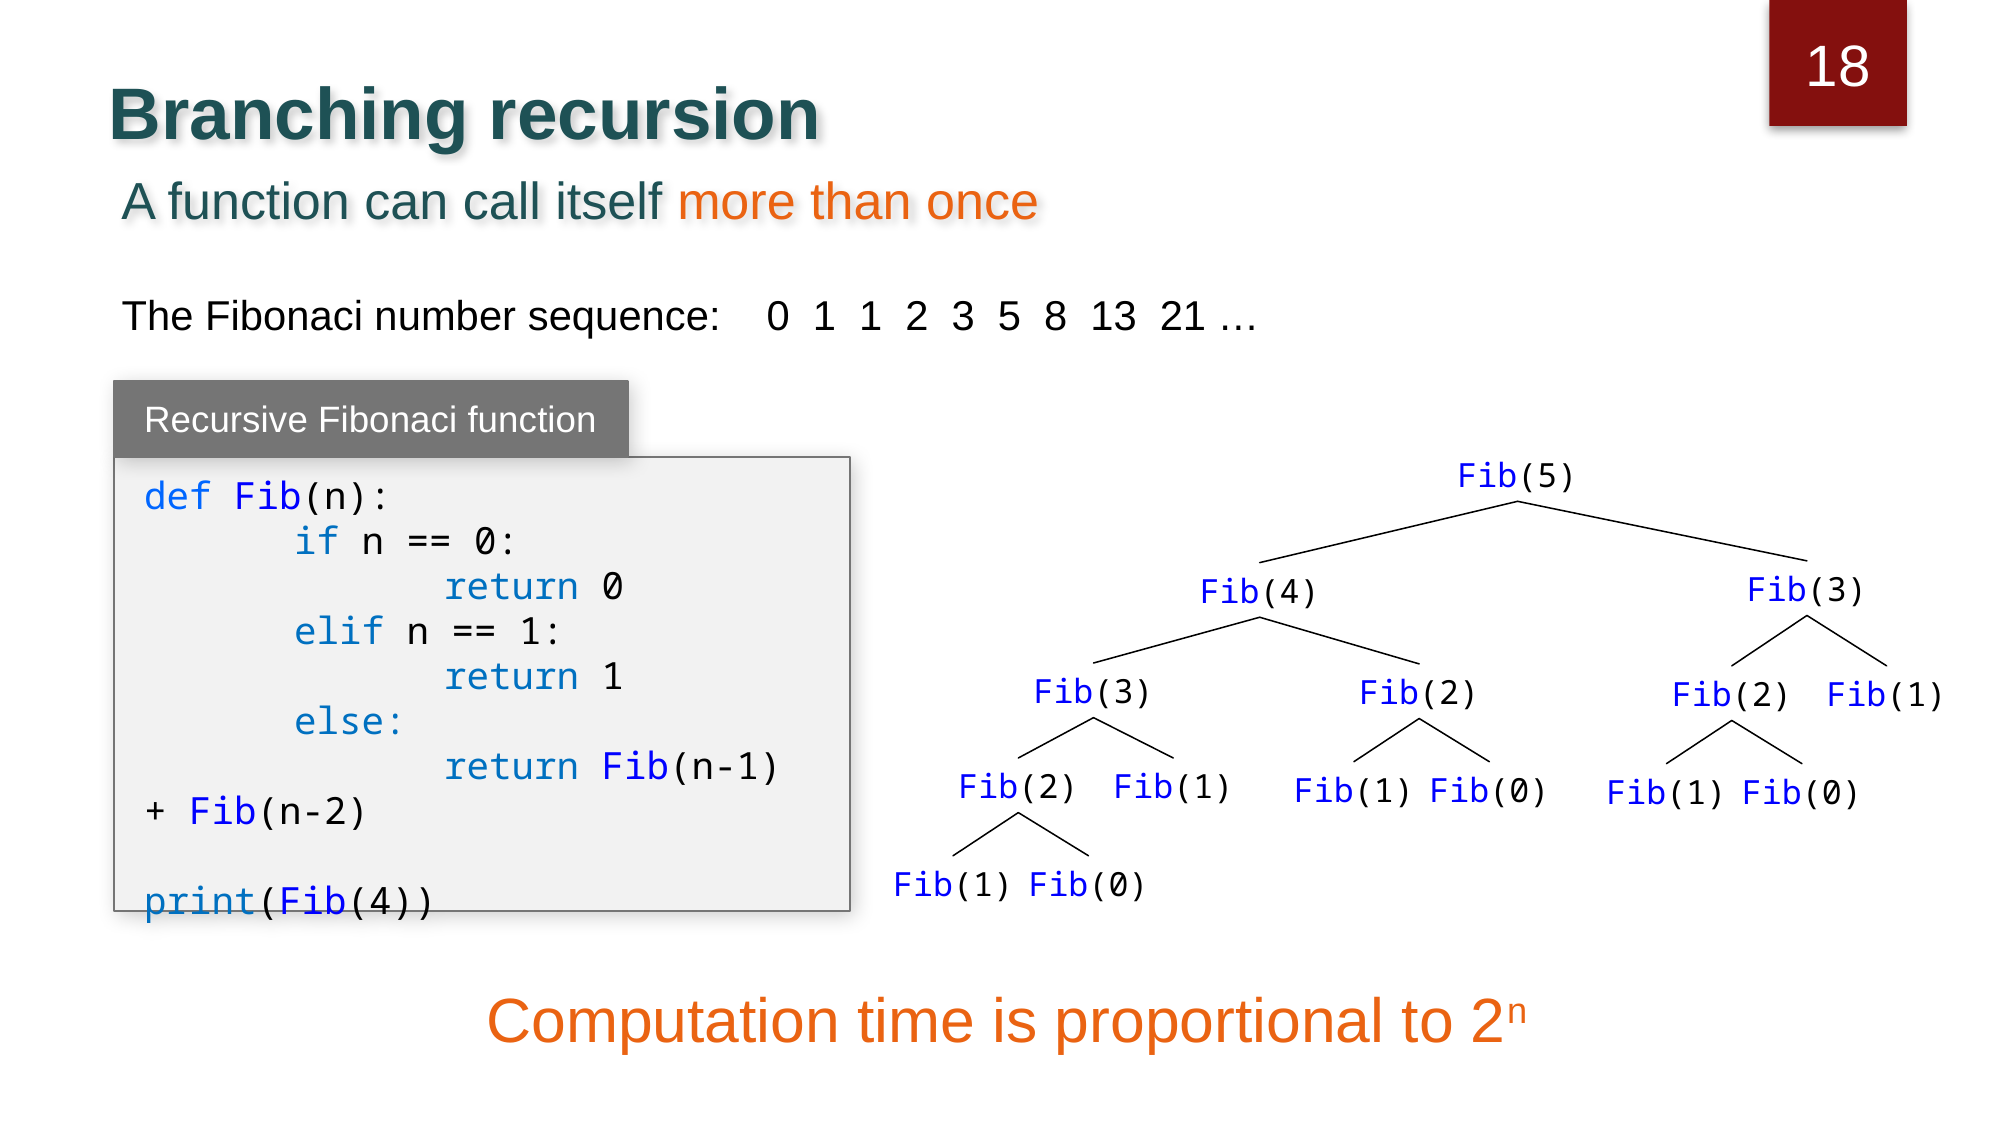

18
# Branching recursion
A function can call itself more than once

The Fibonaci number sequence:    0  1  1  2  3  5  8  13  21 …
Recursive Fibonaci function
Fib(5)
def Fib(n):
	if n == 0:
		return 0
	elif n == 1:
		return 1
	else:
		return Fib(n-1) + Fib(n-2)

print(Fib(4))
Fib(3)
Fib(4)
Fib(3)
Fib(2)
Fib(2)
Fib(1)
Fib(2)
Fib(1)
Fib(1)
Fib(0)
Fib(1)
Fib(0)
Fib(1)
Fib(0)
Computation time is proportional to 2n